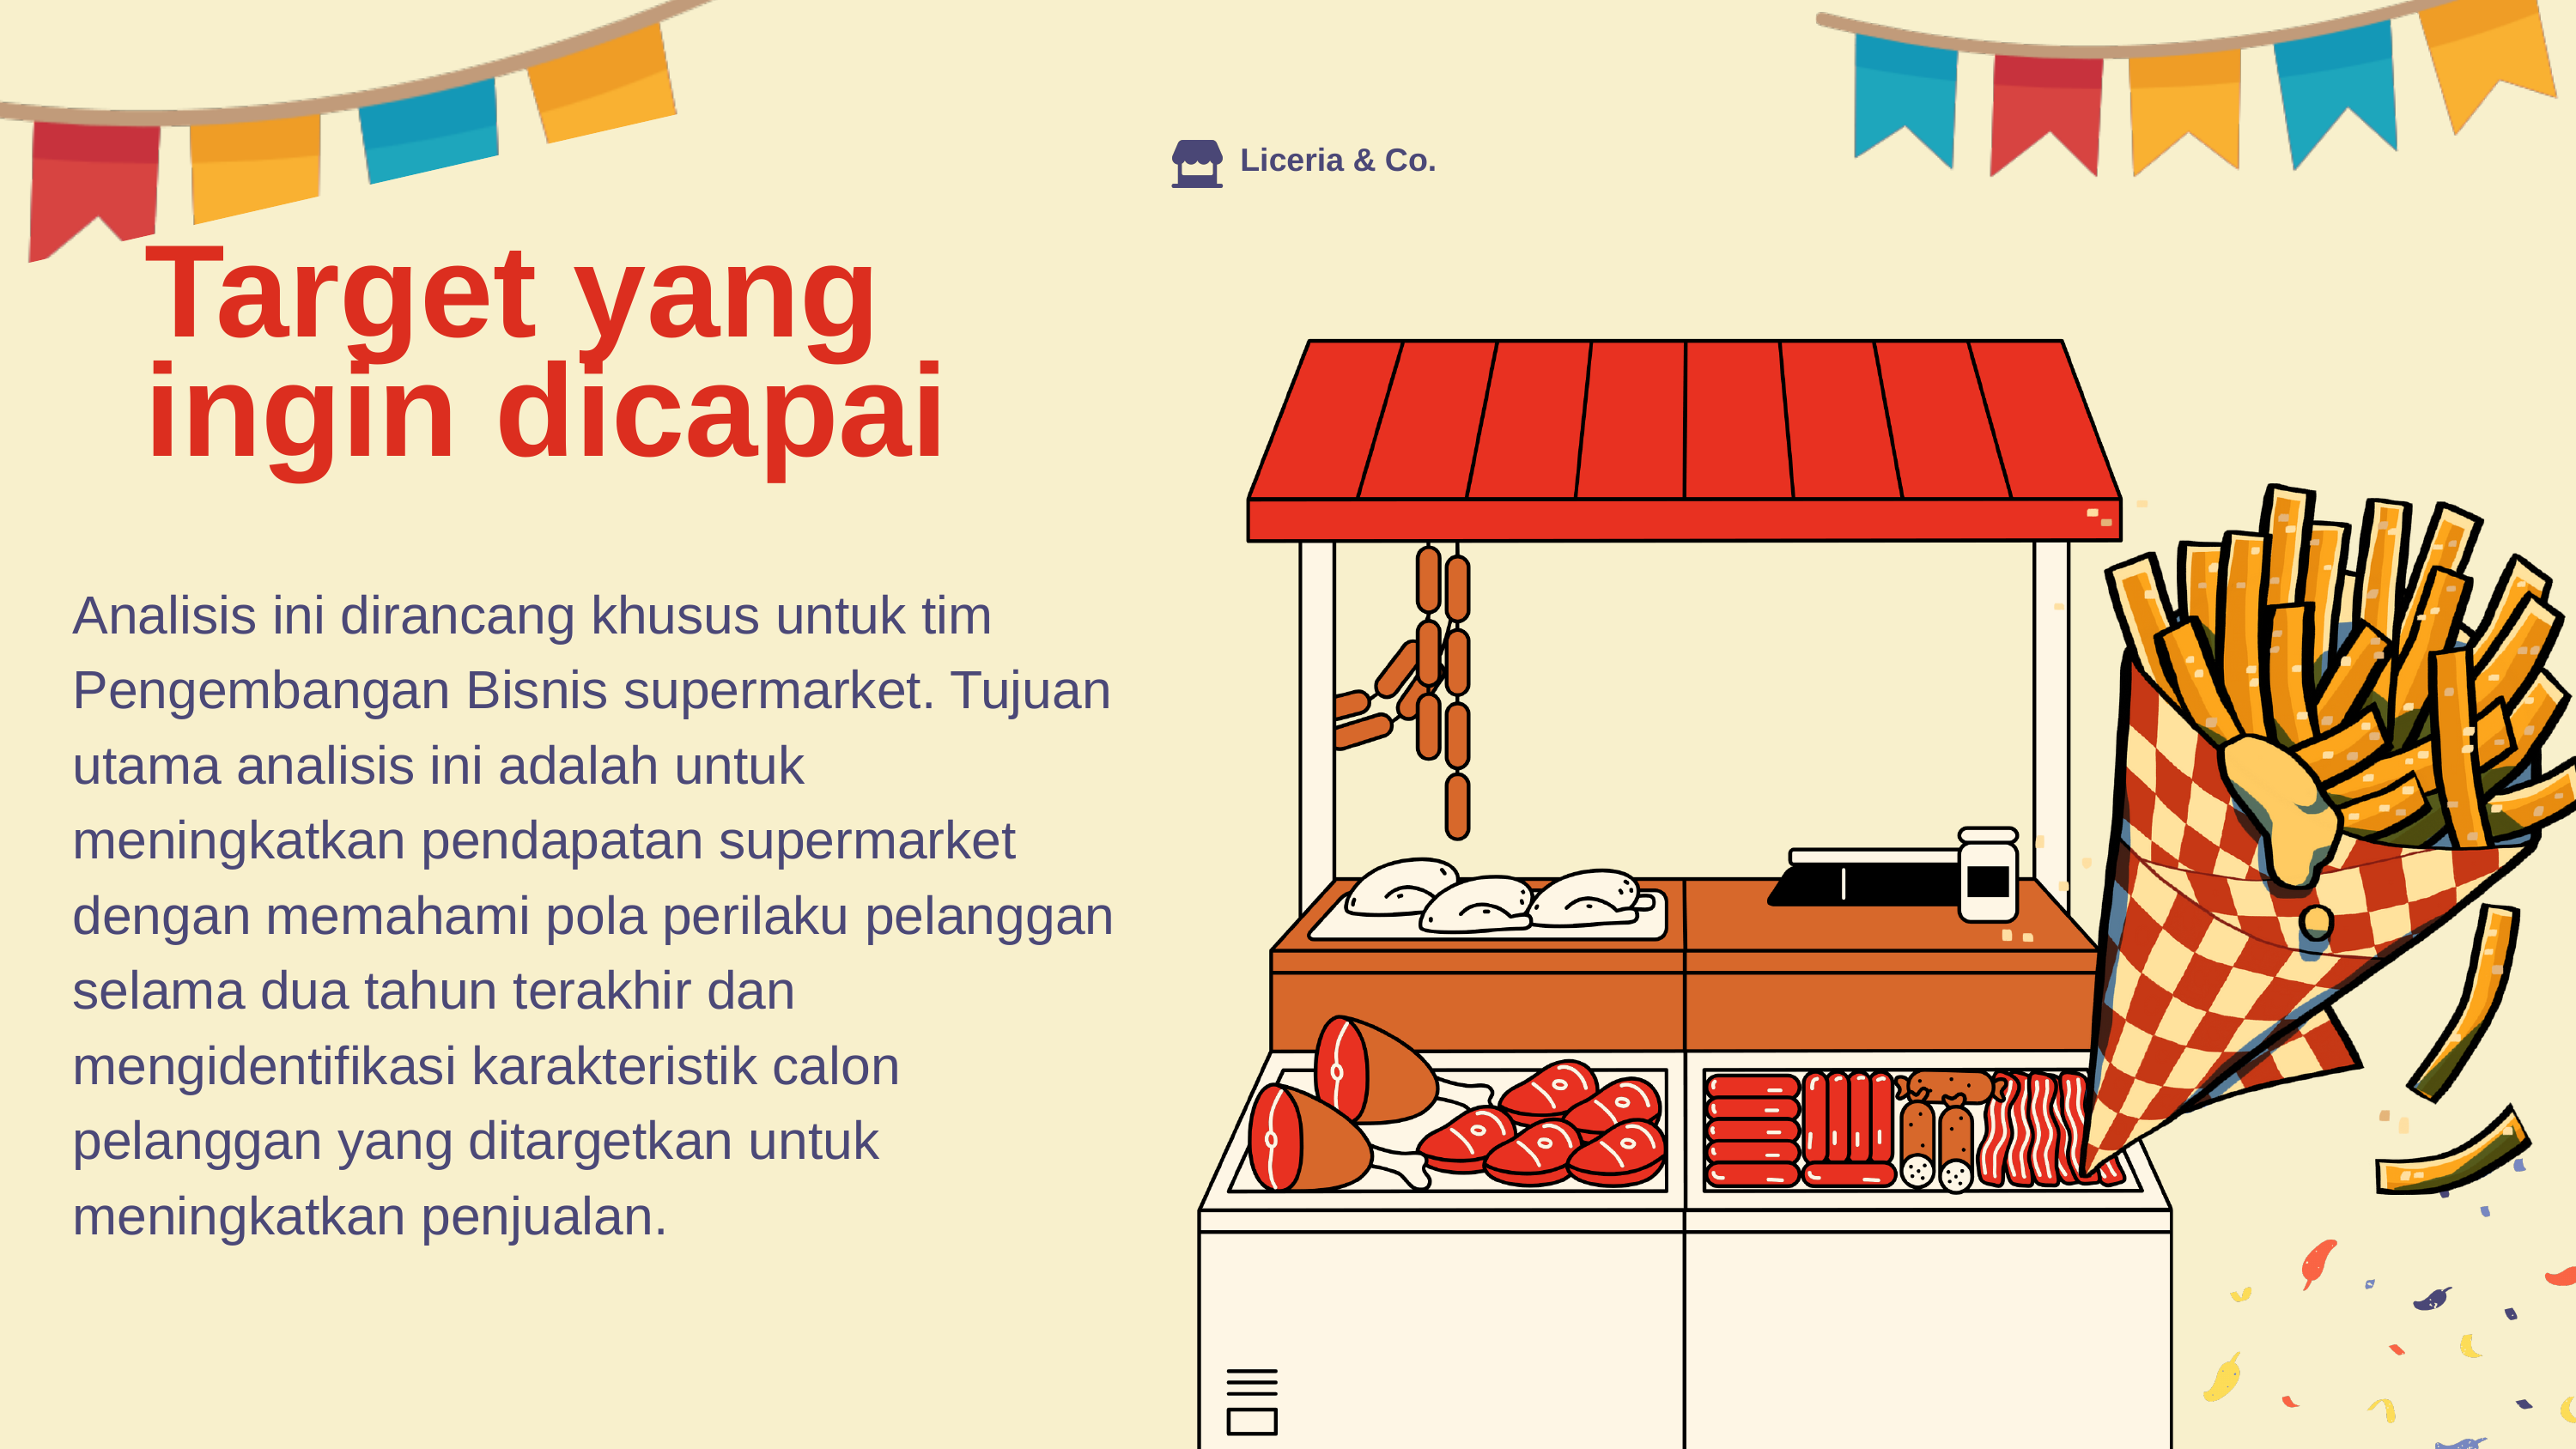

Liceria & Co.

Target yang ingin dicapai

Analisis ini dirancang khusus untuk tim Pengembangan Bisnis supermarket. Tujuan utama analisis ini adalah untuk meningkatkan pendapatan supermarket dengan memahami pola perilaku pelanggan selama dua tahun terakhir dan mengidentifikasi karakteristik calon pelanggan yang ditargetkan untuk meningkatkan penjualan.